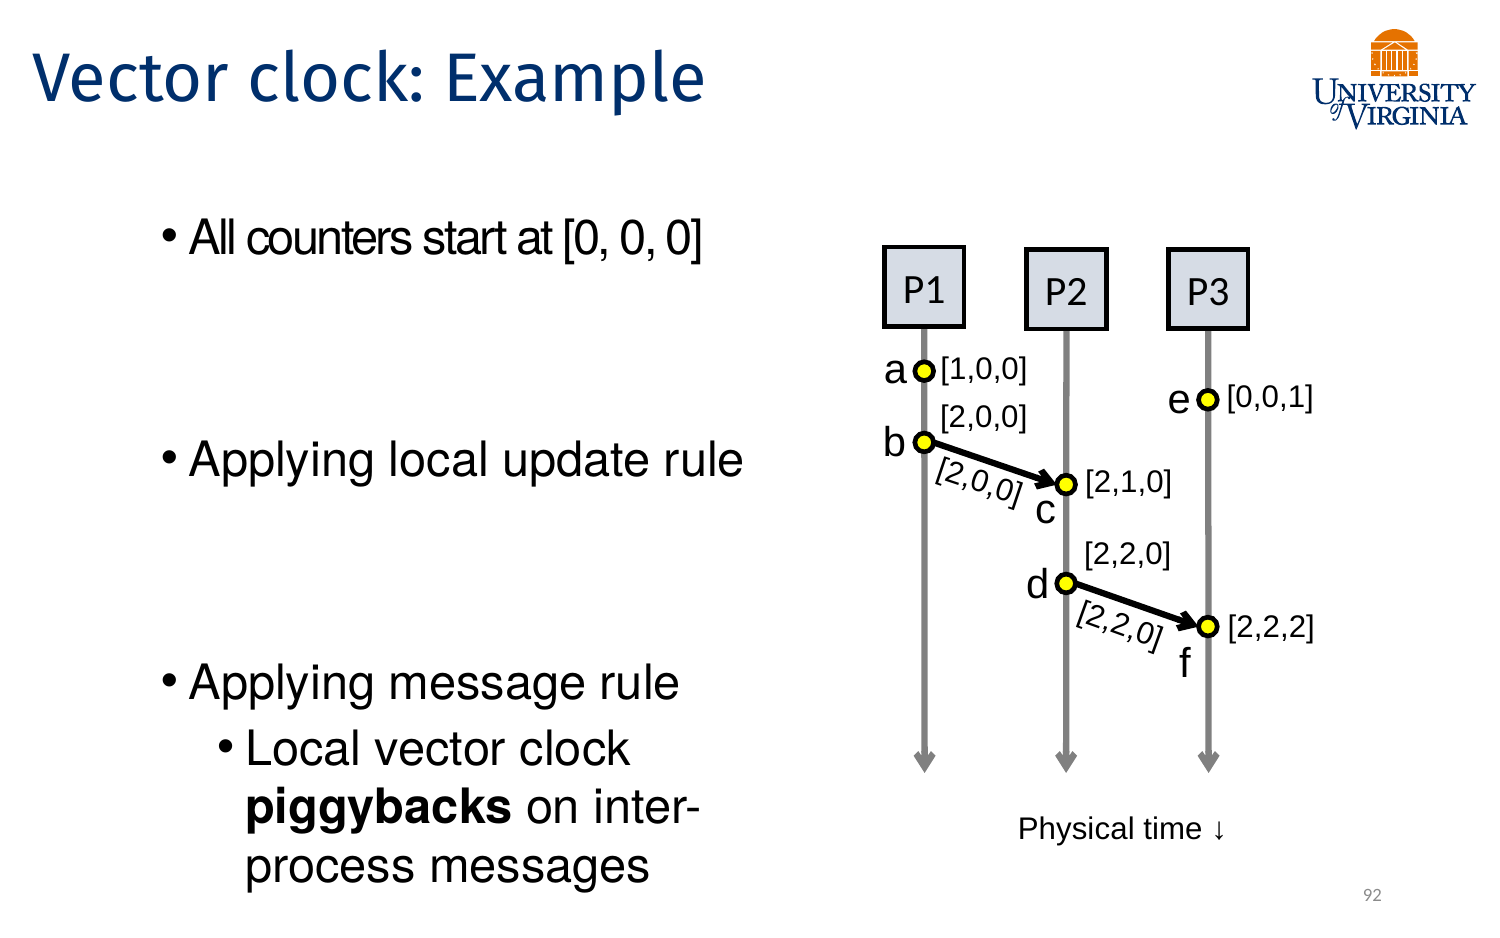

# Vector clock: Example
All counters start at [0, 0, 0]

Applying local update rule

Applying message rule
Local vector clock piggybacks on inter-process messages
P1
P2
P3
a
[1,0,0]

e
[0,0,1]
[2,0,0]

b

[2,0,0]
[2,1,0]
c

[2,2,0]
d

[2,2,0]
[2,2,2]

f
Physical time ↓
92